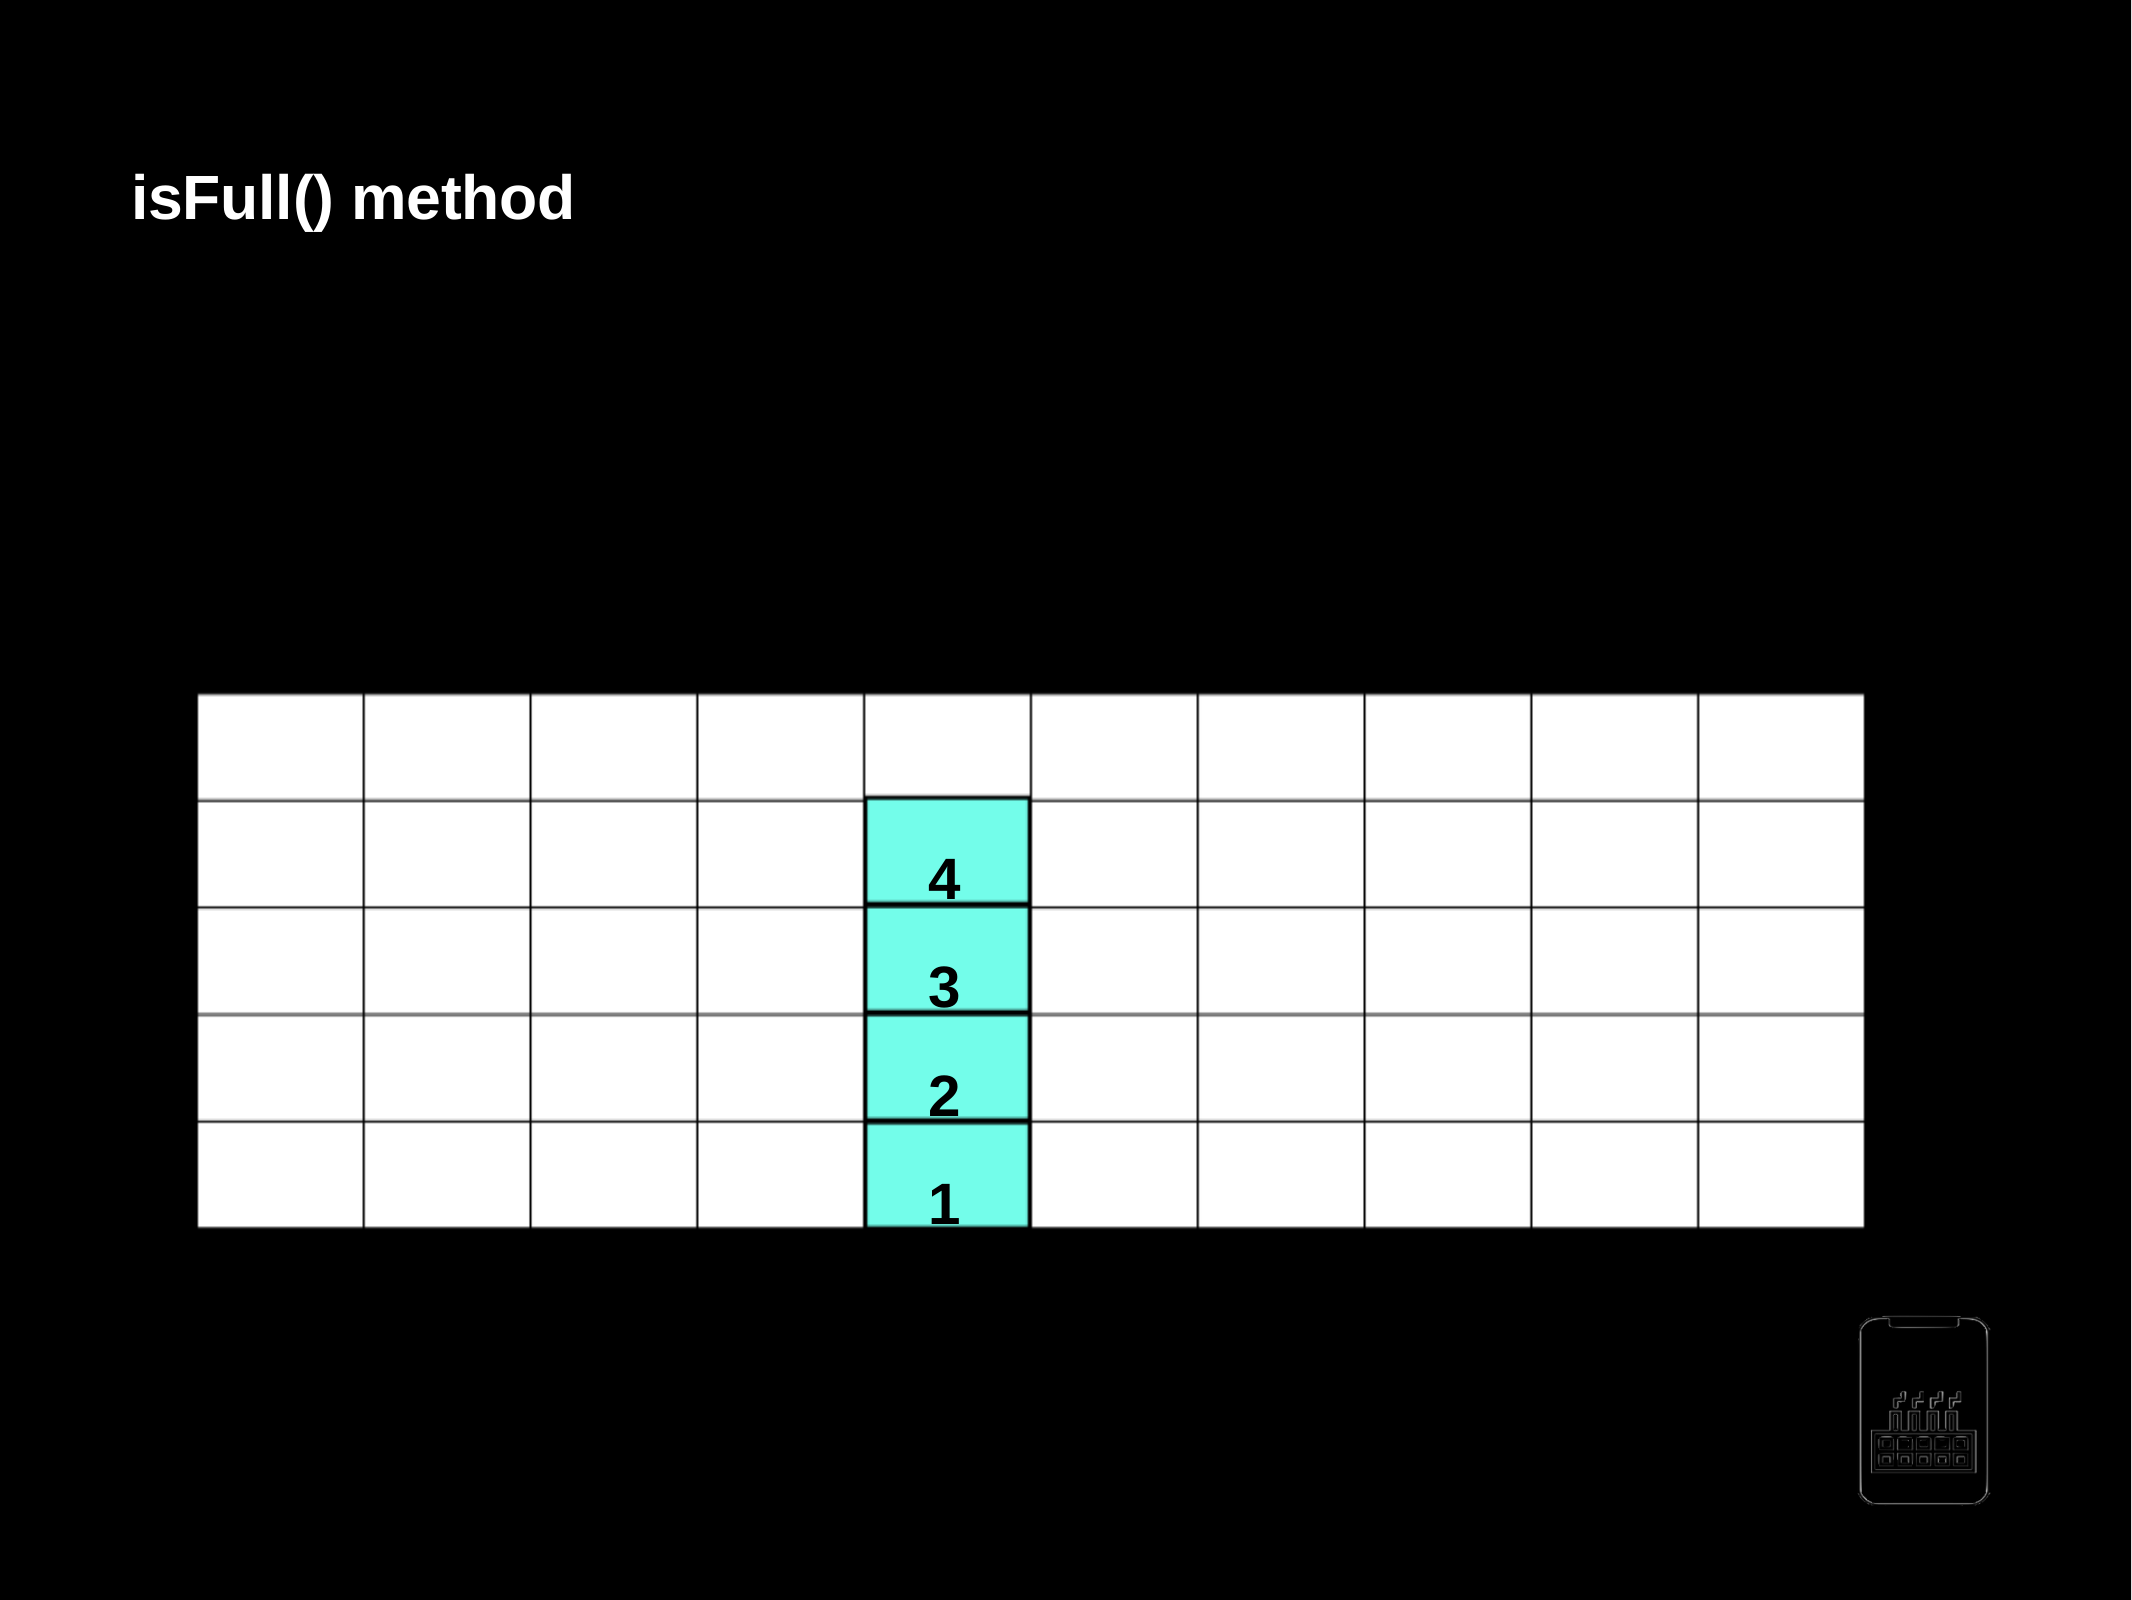

isFull() method
customStack =[1,2,3,4]
customStack.isFull()
False

4 3 2 1

AppMillers
www.appmillers.com